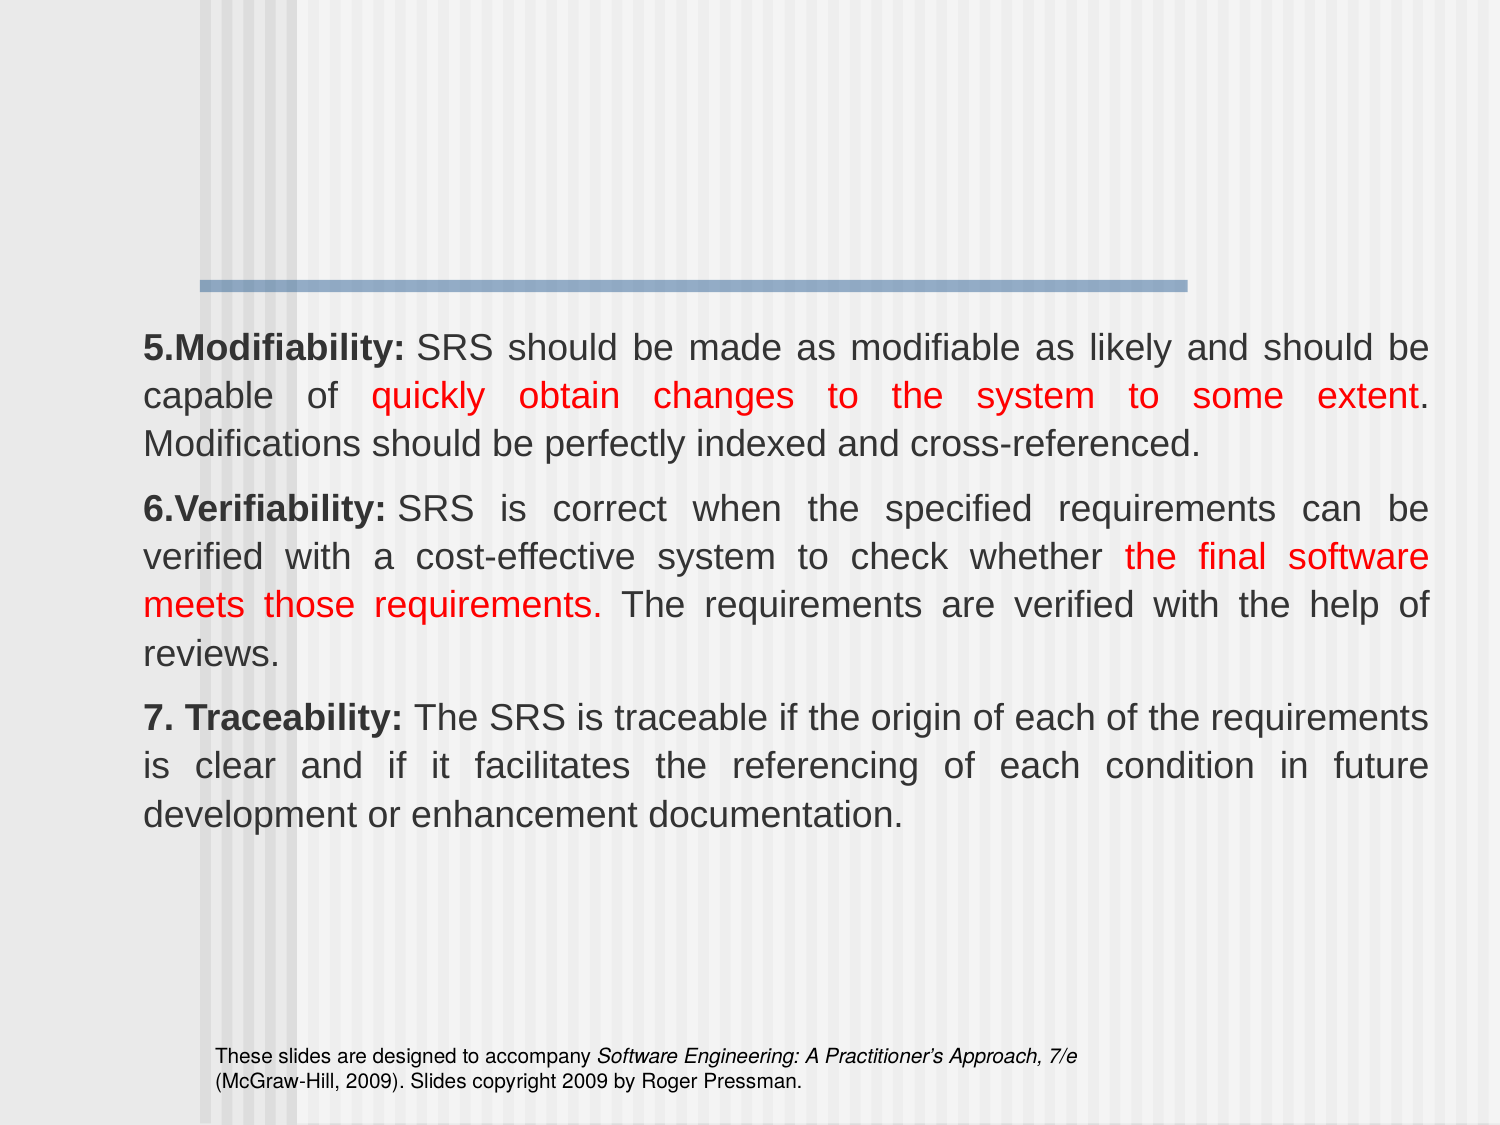

5.Modifiability: SRS should be made as modifiable as likely and should be capable of quickly obtain changes to the system to some extent. Modifications should be perfectly indexed and cross-referenced.
6.Verifiability: SRS is correct when the specified requirements can be verified with a cost-effective system to check whether the final software meets those requirements. The requirements are verified with the help of reviews.
7. Traceability: The SRS is traceable if the origin of each of the requirements is clear and if it facilitates the referencing of each condition in future development or enhancement documentation.
These slides are designed to accompany Software Engineering: A Practitioner’s Approach, 7/e (McGraw-Hill, 2009). Slides copyright 2009 by Roger Pressman.
22